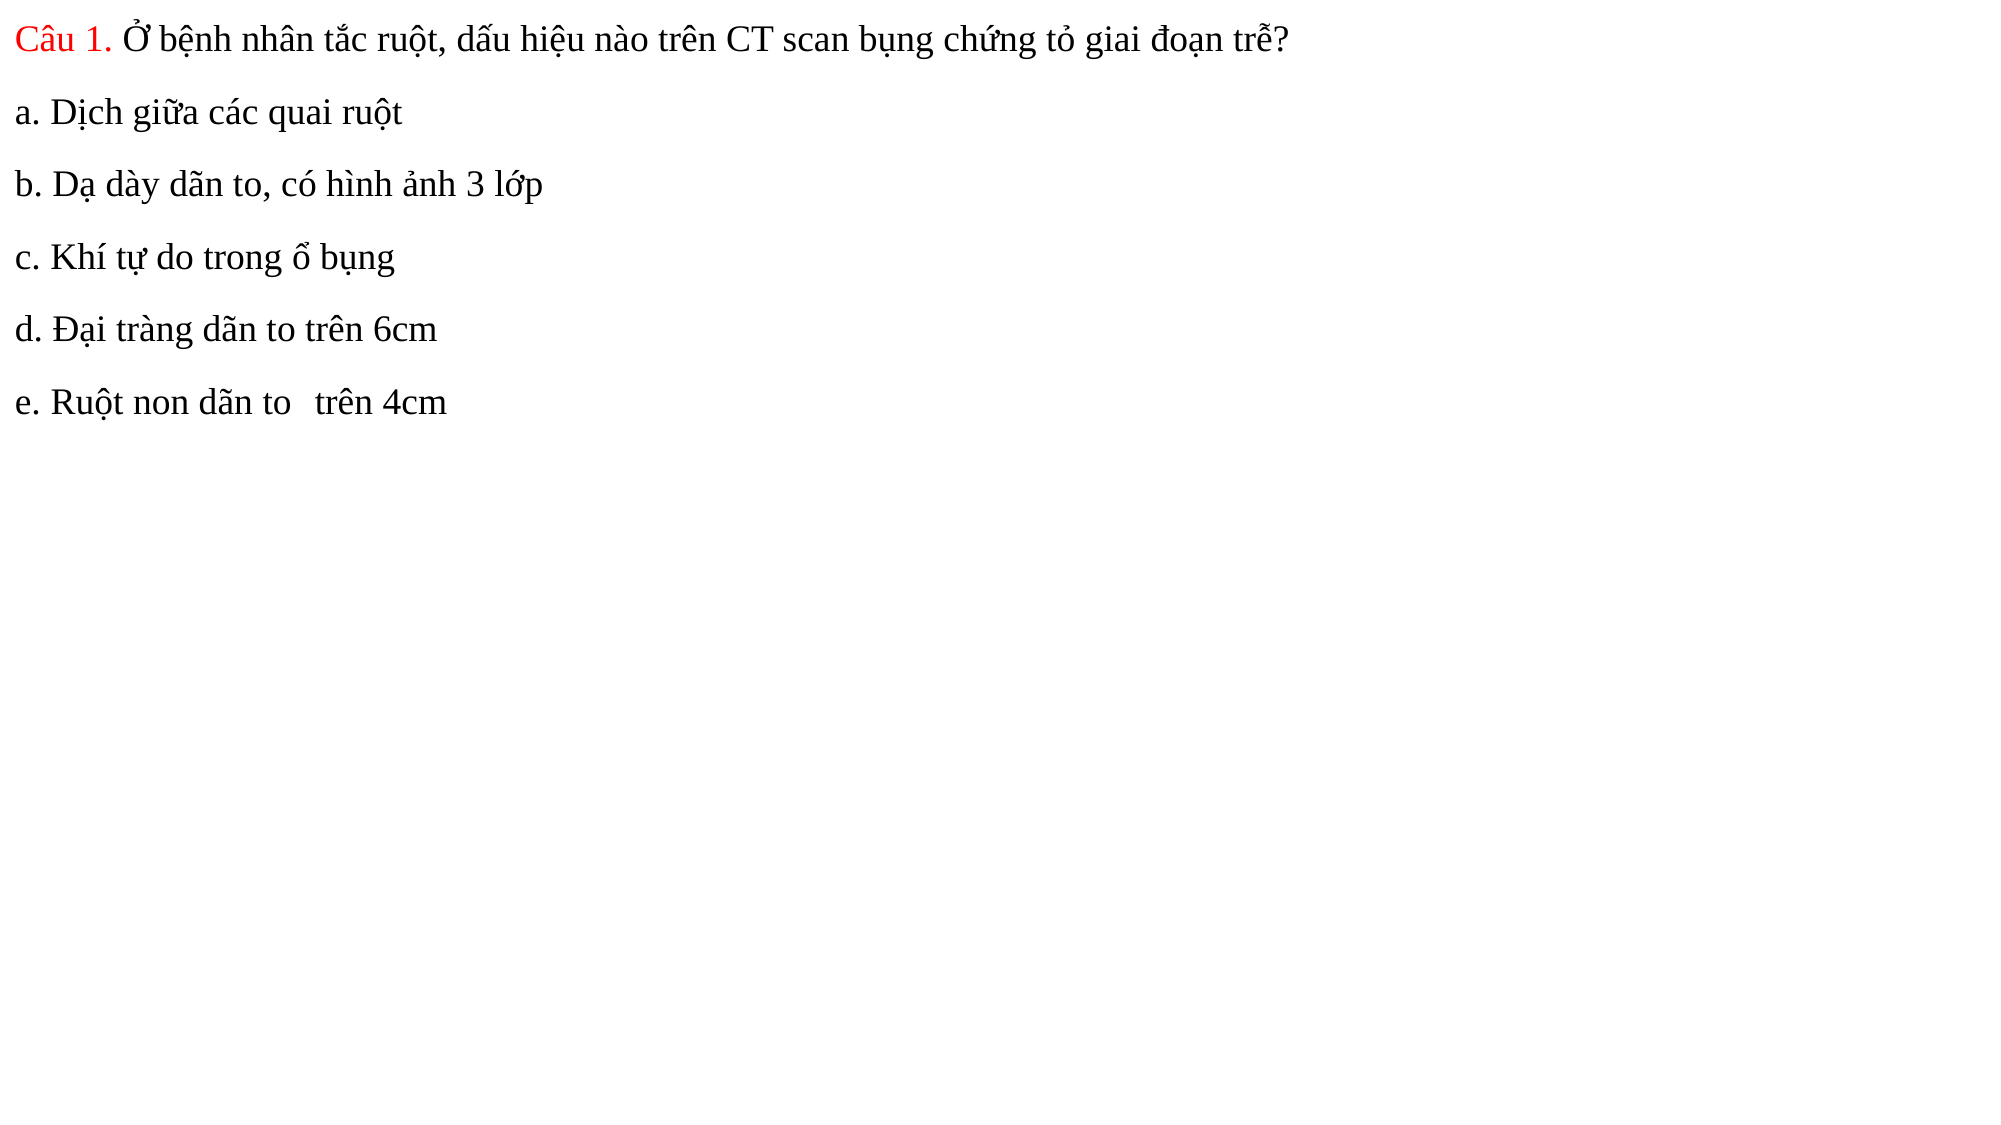

Câu 1. Ở bệnh nhân tắc ruột, dấu hiệu nào trên CT scan bụng chứng tỏ giai đoạn trễ?
a. Dịch giữa các quai ruột
b. Dạ dày dãn to, có hình ảnh 3 lớp
c. Khí tự do trong ổ bụng
d. Đại tràng dãn to trên 6cm
e. Ruột non dãn to	trên 4cm